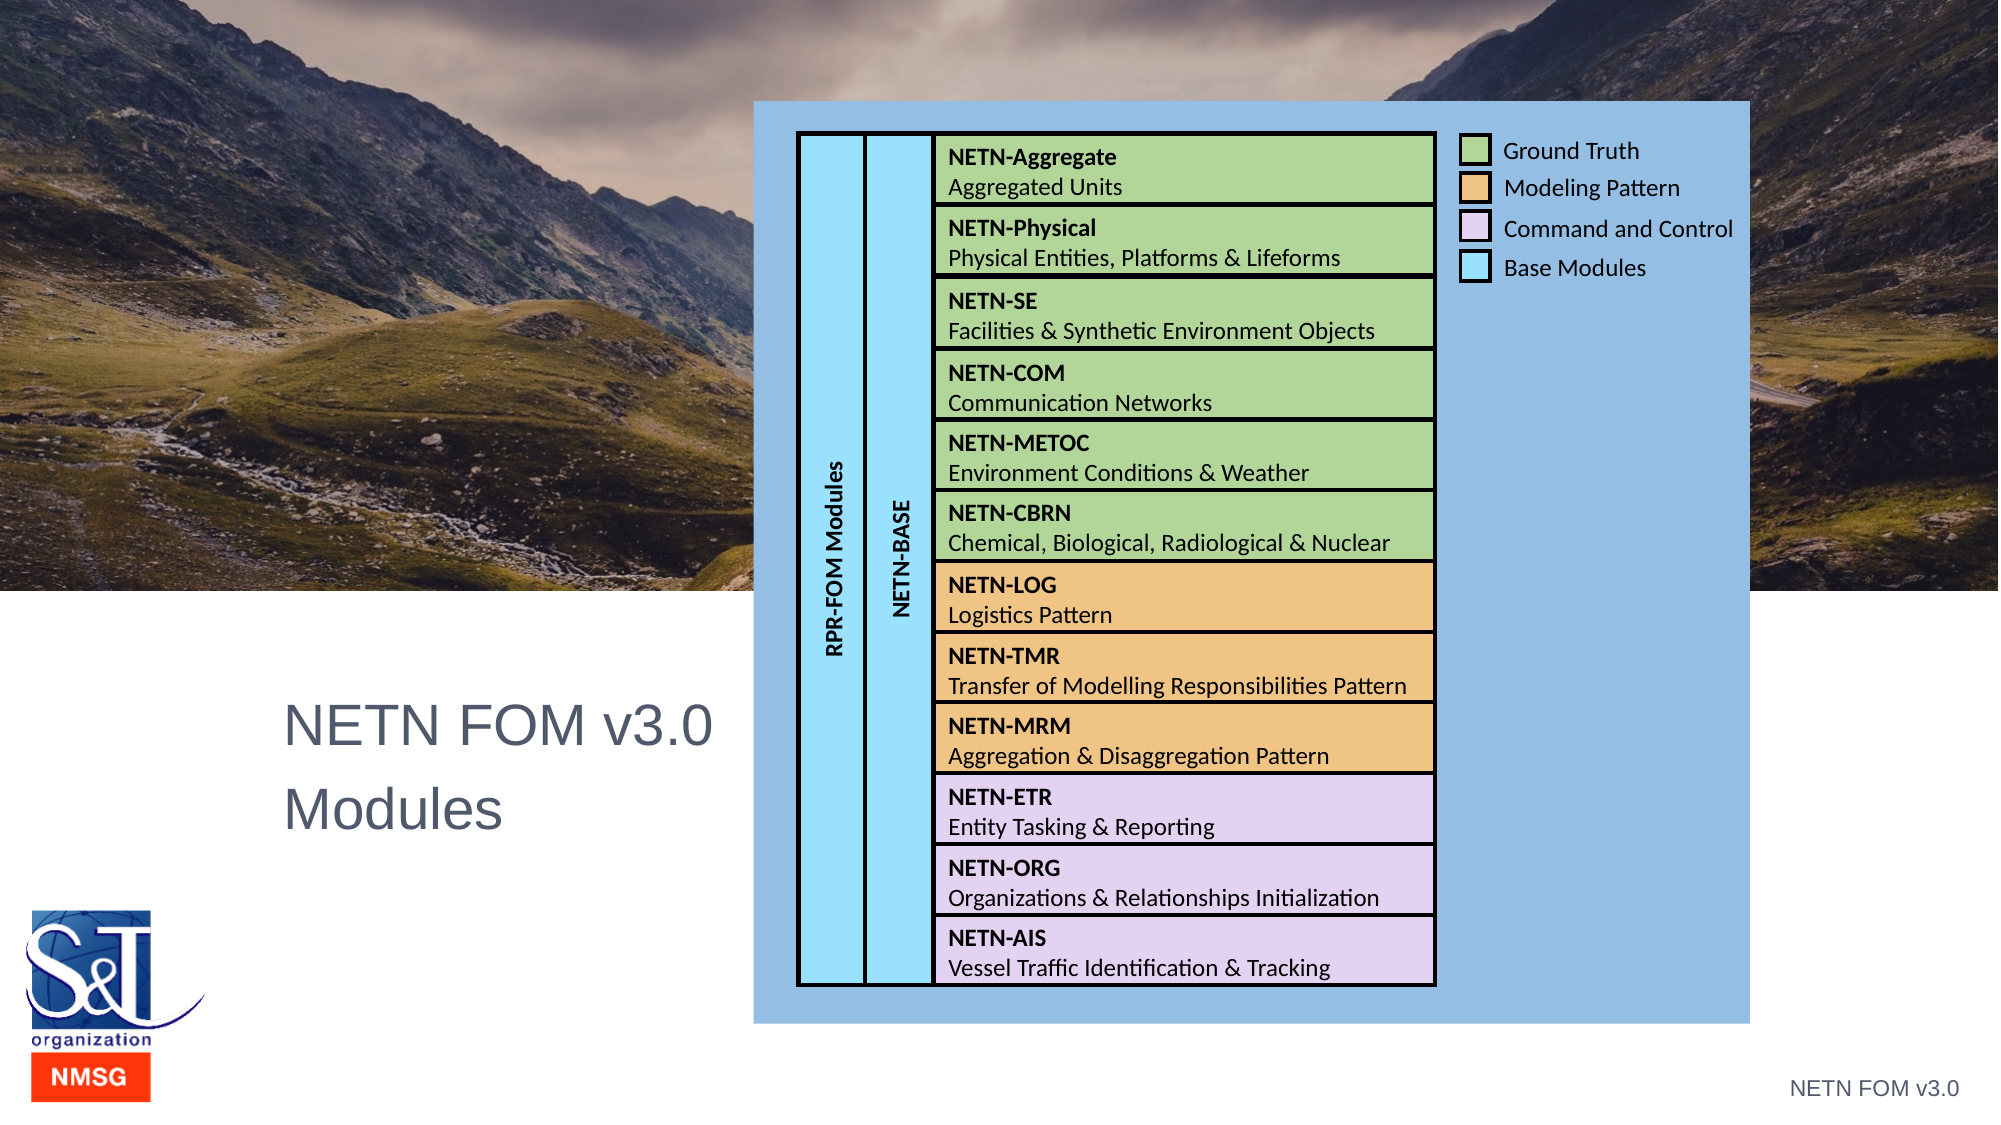

Ground Truth
NETN-Aggregate
Aggregated Units

Modeling Pattern

NETN-Physical
Physical Entities, Platforms & Lifeforms
Command and Control

Base Modules

NETN-SE
Facilities & Synthetic Environment Objects
NETN-COM
Communication Networks
NETN-METOC
Environment Conditions & Weather
NETN-CBRN
Chemical, Biological, Radiological & Nuclear
NETN-BASE
RPR-FOM Modules
NETN-LOG
Logistics Pattern
NETN-TMR
Transfer of Modelling Responsibilities Pattern
NETN-MRM
Aggregation & Disaggregation Pattern
NETN-ETR
Entity Tasking & Reporting
NETN-ORG
Organizations & Relationships Initialization
NETN-AIS
Vessel Traffic Identification & Tracking
#

NETN FOM v3.0
Modules